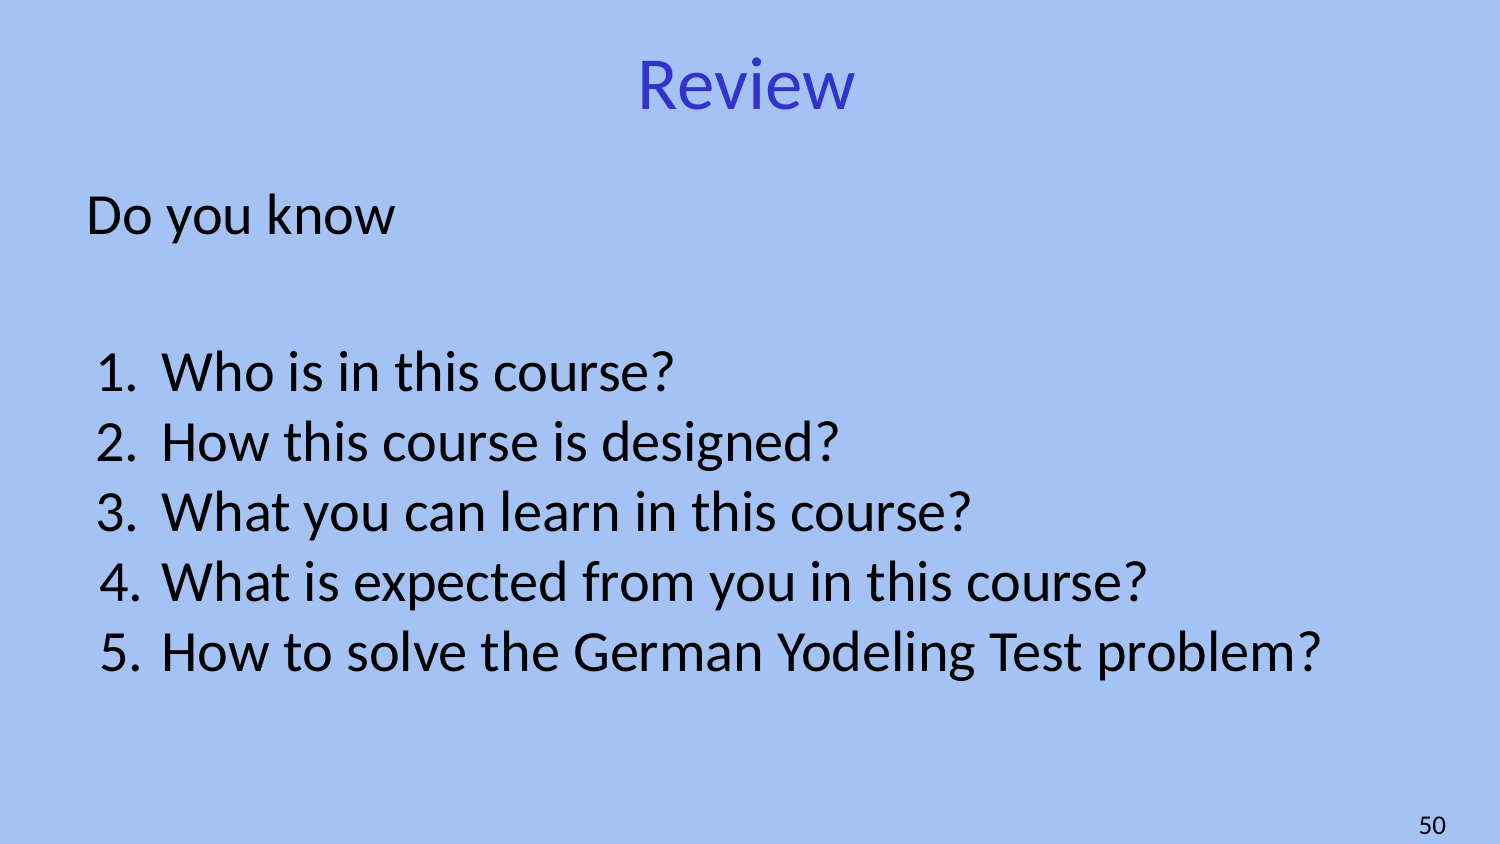

# Review
Do you know

Who is in this course?
How this course is designed?
What you can learn in this course?
What is expected from you in this course?
How to solve the German Yodeling Test problem?
50